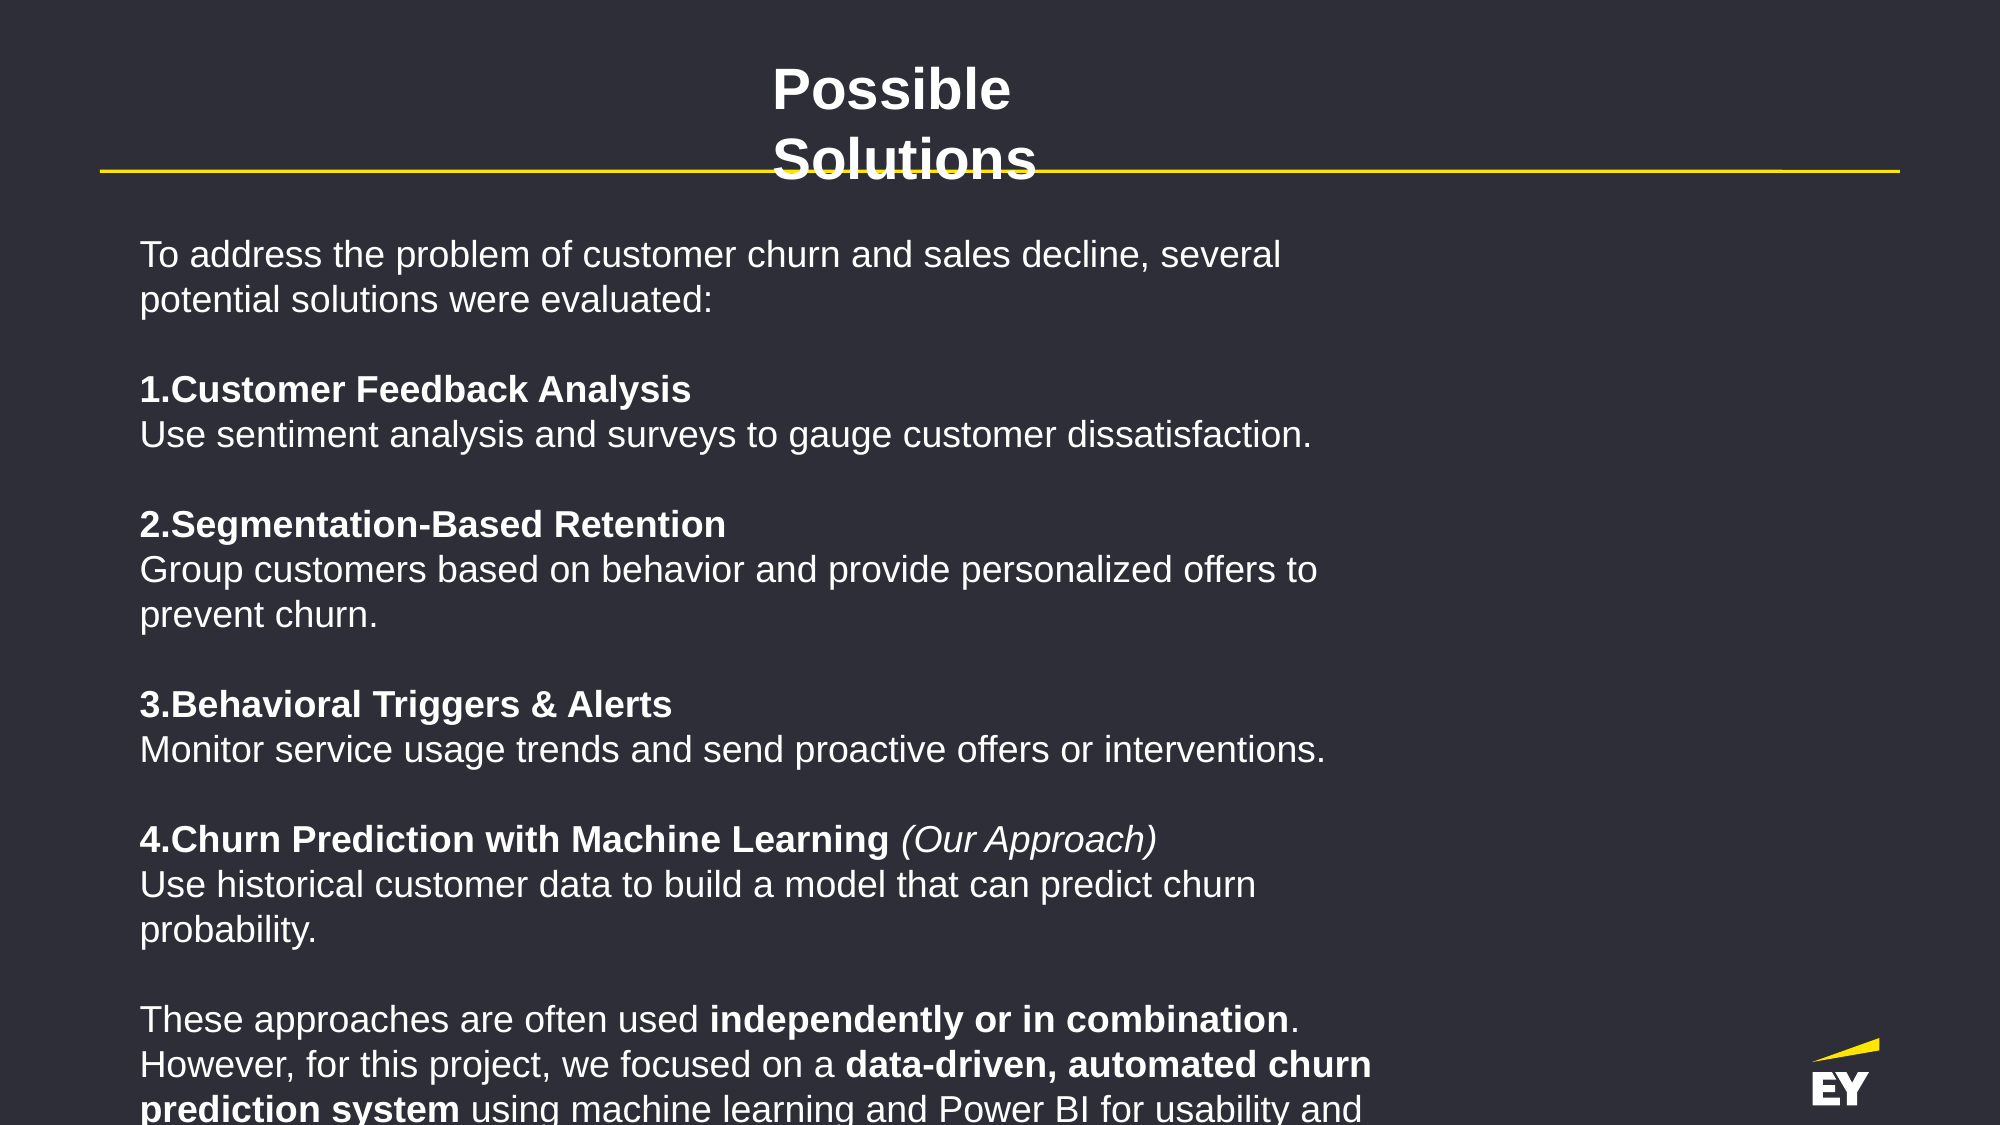

Possible Solutions
To address the problem of customer churn and sales decline, several potential solutions were evaluated:

Customer Feedback Analysis
Use sentiment analysis and surveys to gauge customer dissatisfaction.

Segmentation-Based Retention
Group customers based on behavior and provide personalized offers to prevent churn.

Behavioral Triggers & Alerts
Monitor service usage trends and send proactive offers or interventions.

Churn Prediction with Machine Learning (Our Approach)
Use historical customer data to build a model that can predict churn probability.

These approaches are often used independently or in combination. However, for this project, we focused on a data-driven, automated churn prediction system using machine learning and Power BI for usability and insights.